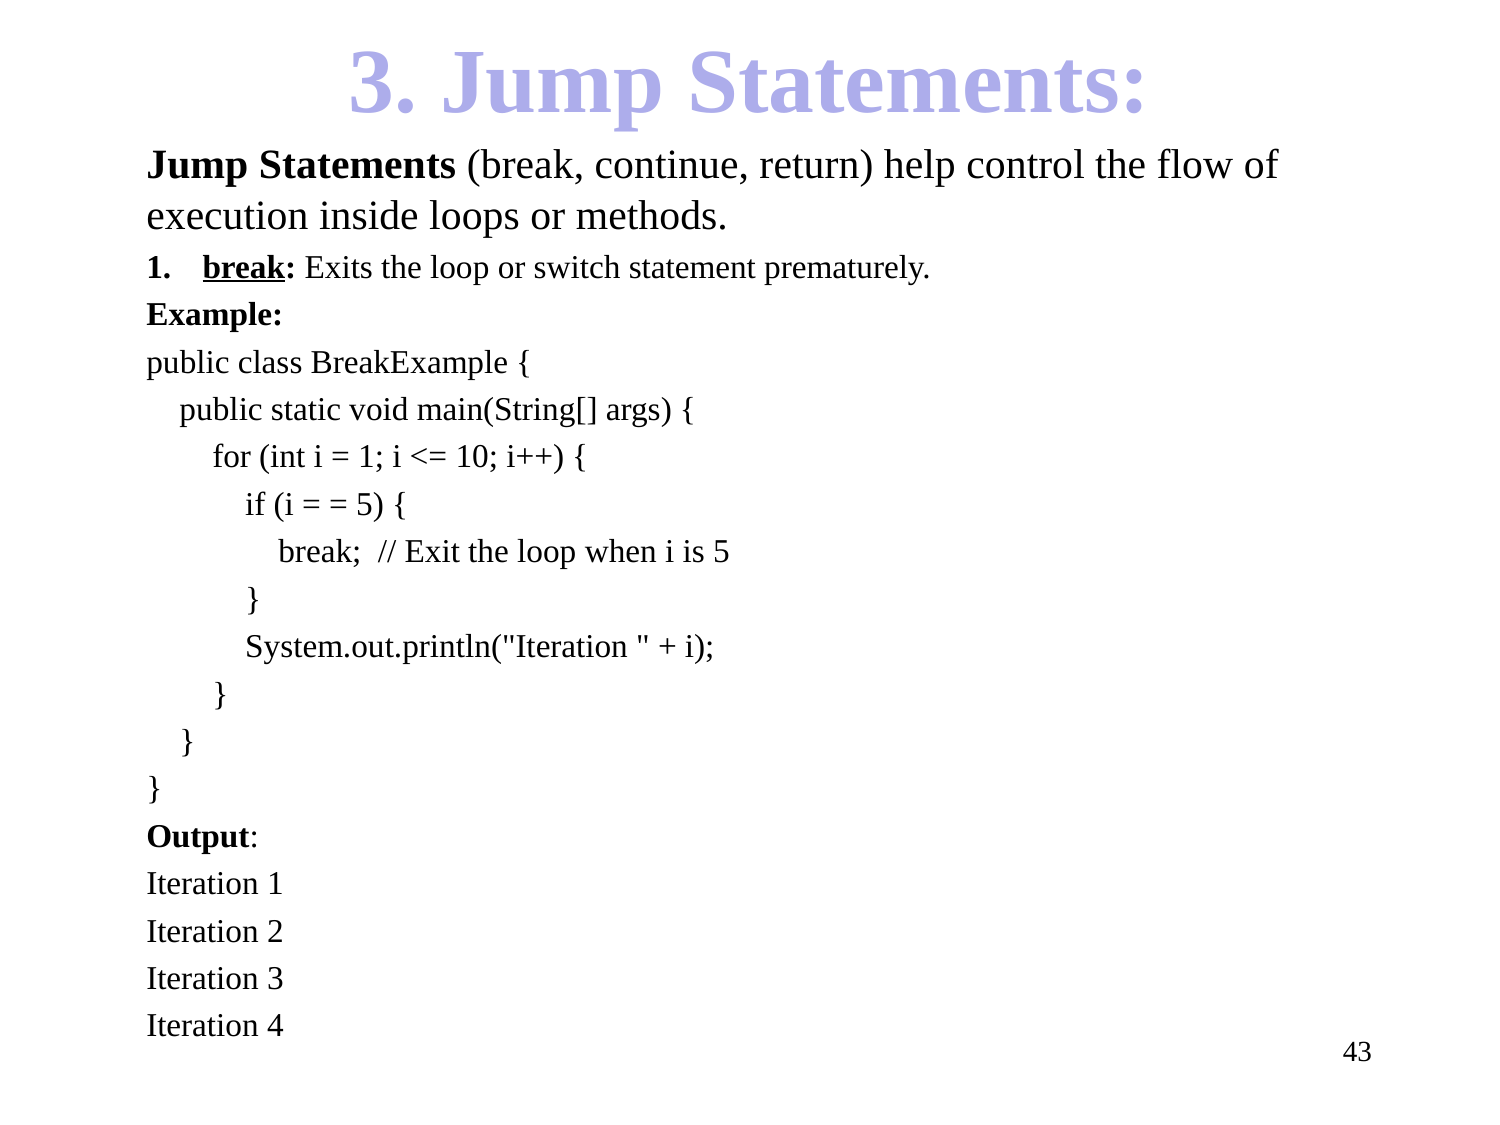

# 3. Jump Statements:
Jump Statements (break, continue, return) help control the flow of execution inside loops or methods.
break: Exits the loop or switch statement prematurely.
Example:
public class BreakExample {
    public static void main(String[] args) {
        for (int i = 1; i <= 10; i++) {
            if (i = = 5) {
                break;  // Exit the loop when i is 5
            }
            System.out.println("Iteration " + i);
        }
    }
}
Output:
Iteration 1
Iteration 2
Iteration 3
Iteration 4

43